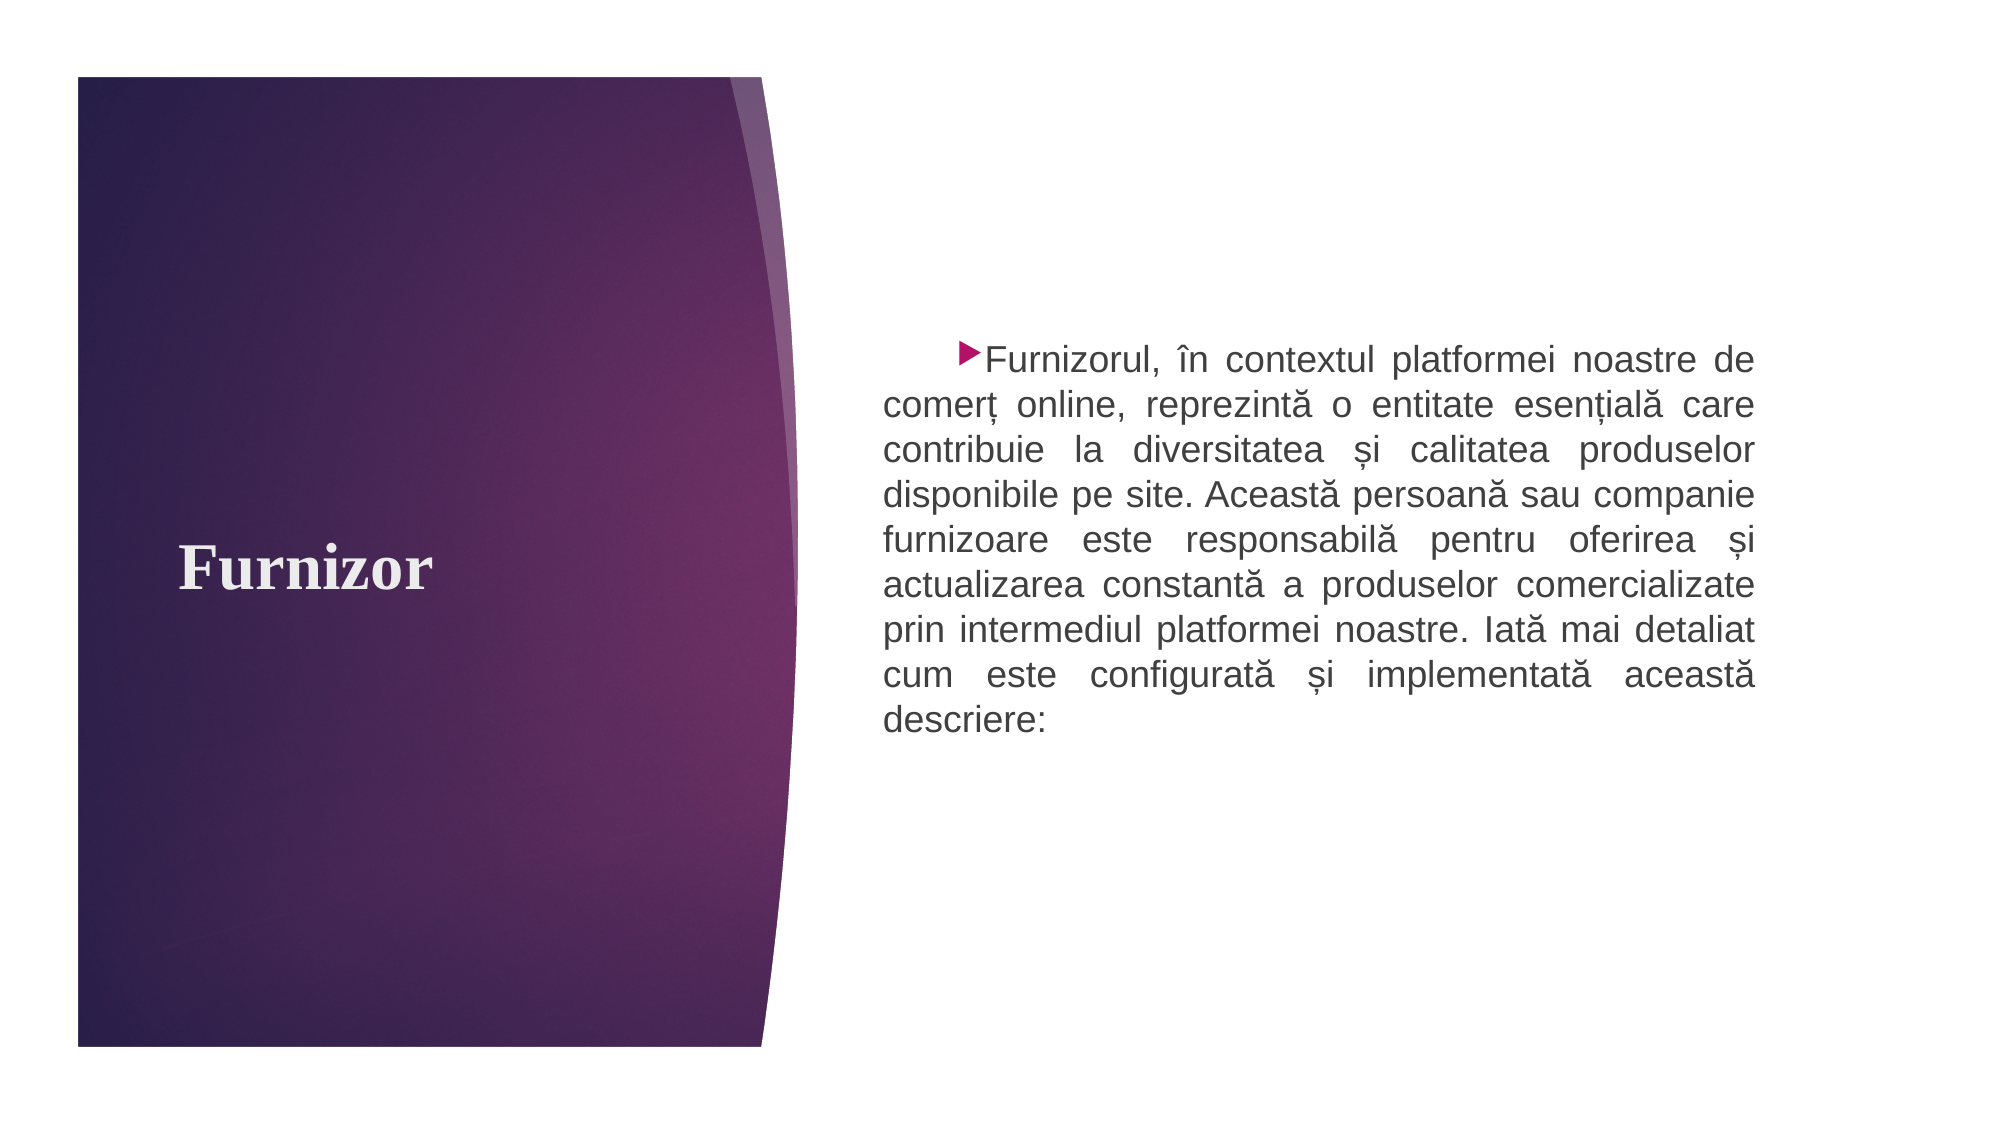

Furnizorul, în contextul platformei noastre de comerț online, reprezintă o entitate esențială care contribuie la diversitatea și calitatea produselor disponibile pe site. Această persoană sau companie furnizoare este responsabilă pentru oferirea și actualizarea constantă a produselor comercializate prin intermediul platformei noastre. Iată mai detaliat cum este configurată și implementată această descriere:

# Furnizor